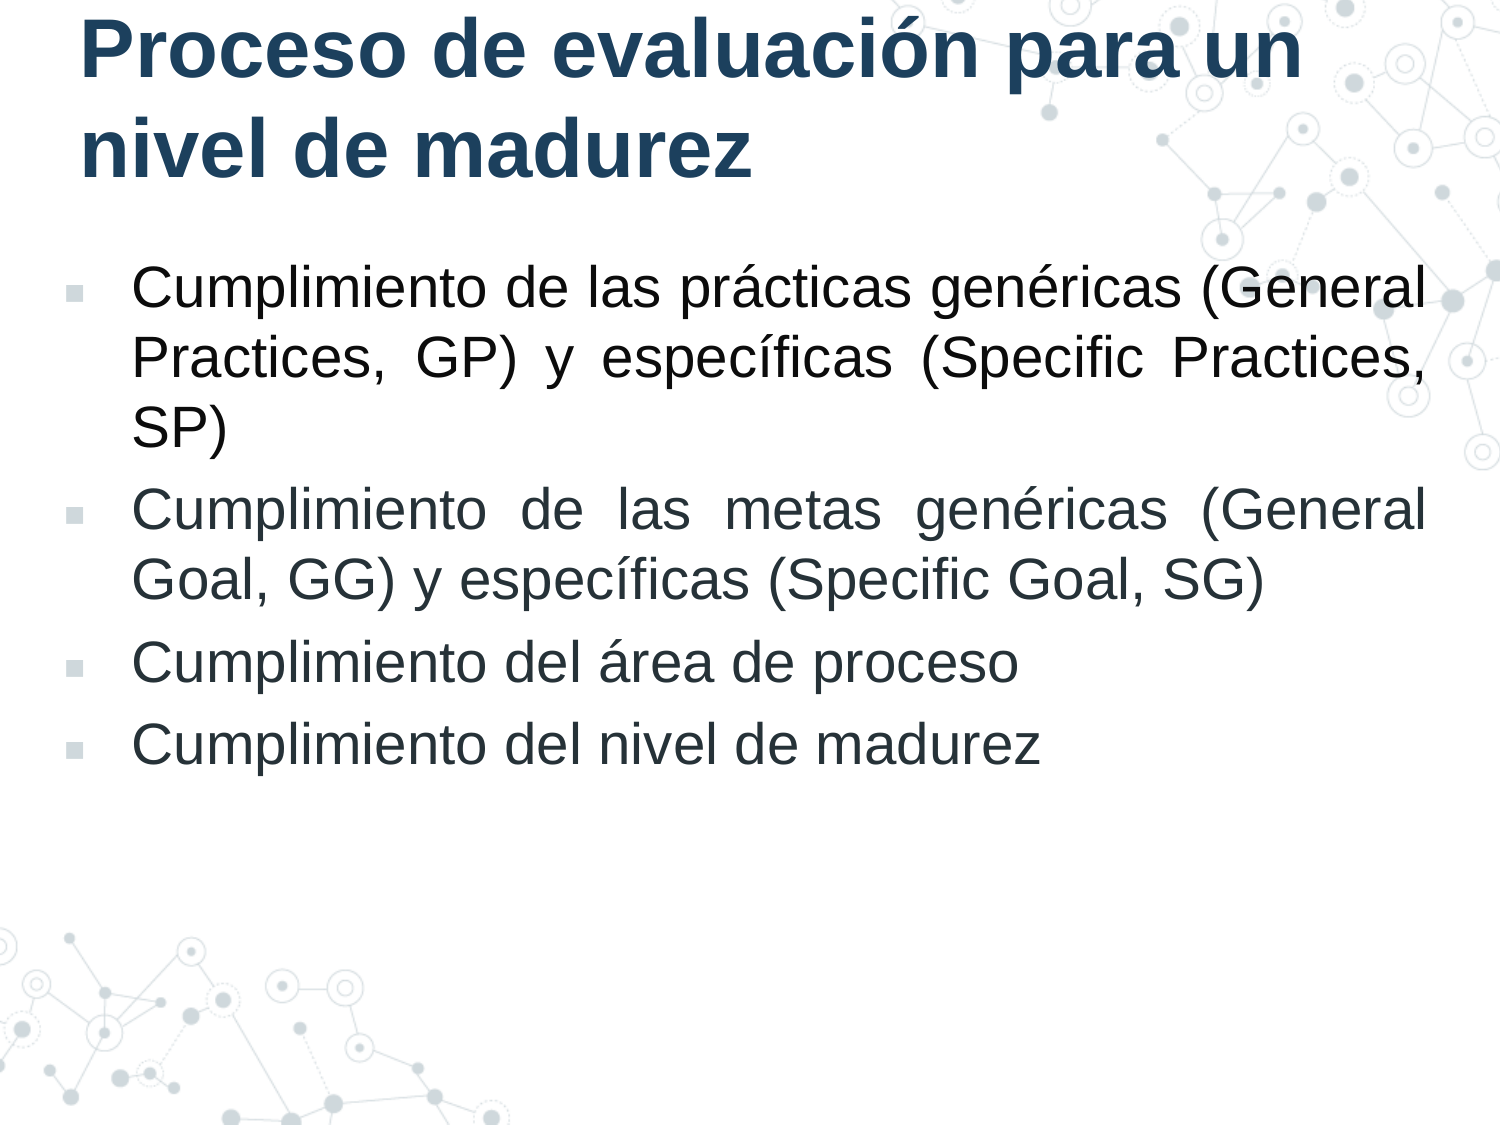

# Proceso de evaluación para un nivel de madurez
Cumplimiento de las prácticas genéricas (General Practices, GP) y específicas (Specific Practices, SP)
Cumplimiento de las metas genéricas (General Goal, GG) y específicas (Specific Goal, SG)
Cumplimiento del área de proceso
Cumplimiento del nivel de madurez